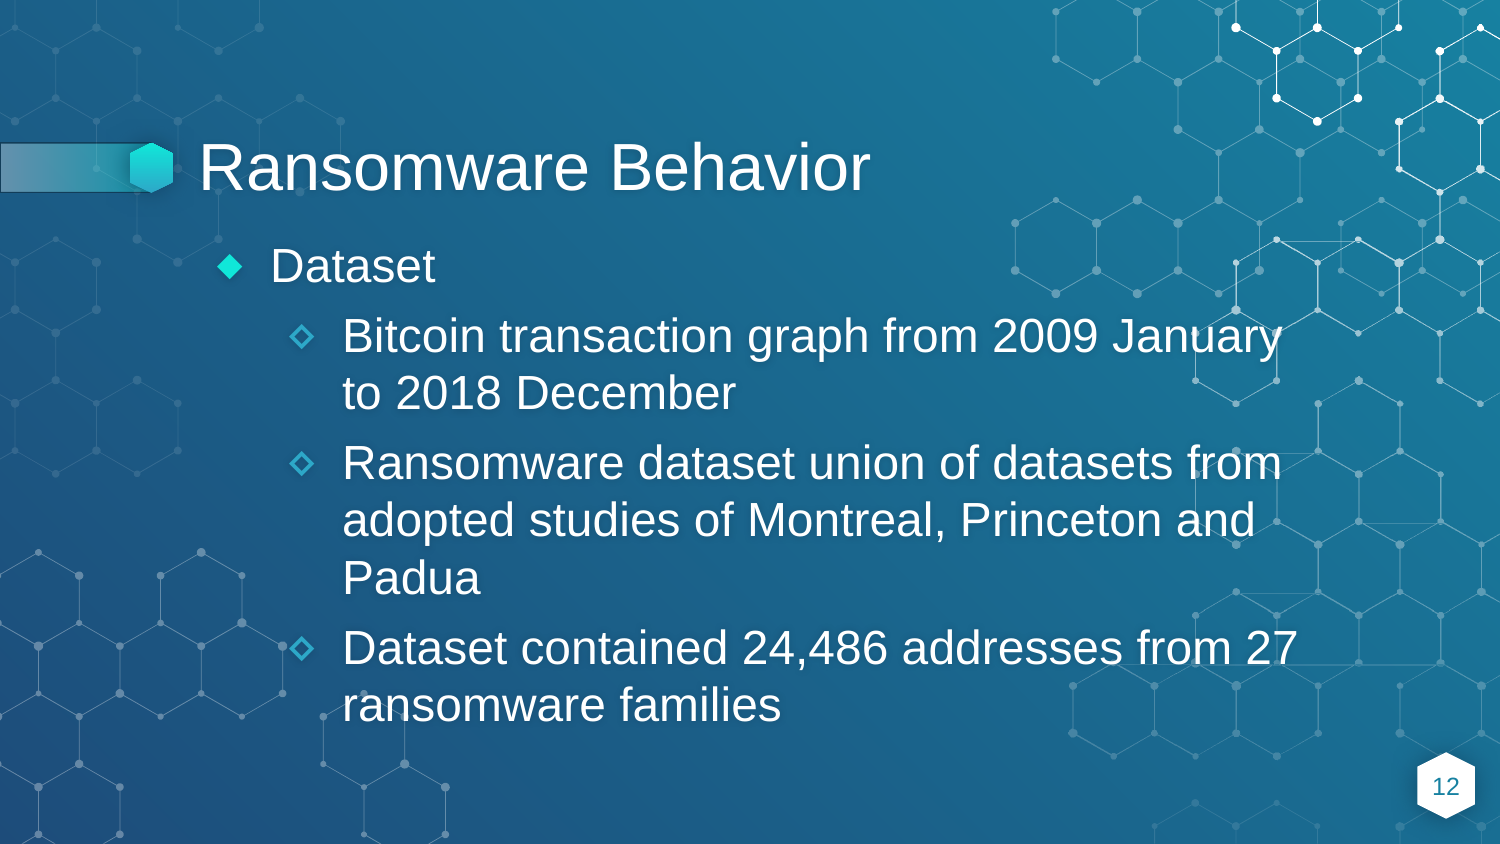

# Ransomware Behavior
Dataset
Bitcoin transaction graph from 2009 January to 2018 December
Ransomware dataset union of datasets from adopted studies of Montreal, Princeton and Padua
Dataset contained 24,486 addresses from 27 ransomware families
12